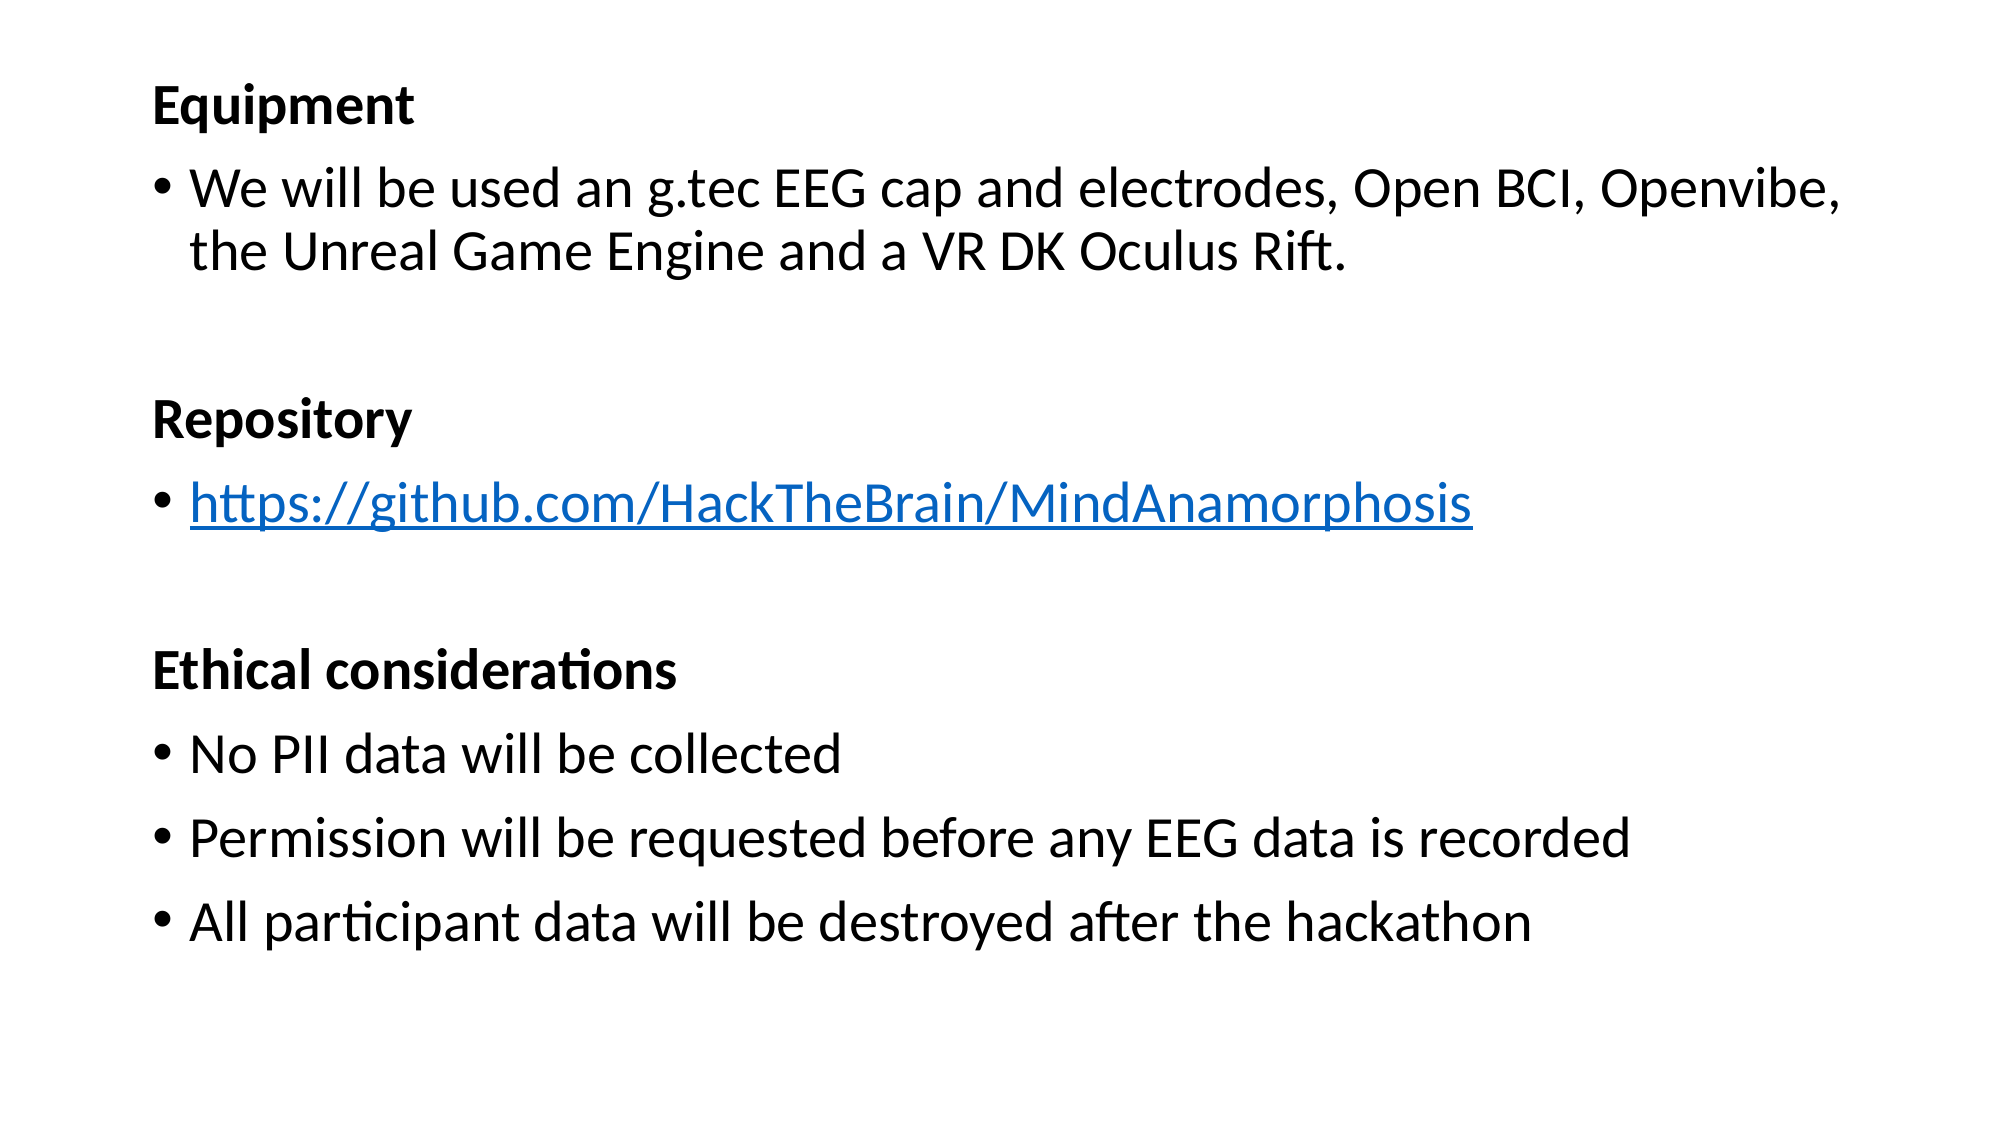

Equipment
We will be used an g.tec EEG cap and electrodes, Open BCI, Openvibe, the Unreal Game Engine and a VR DK Oculus Rift.

Repository
https://github.com/HackTheBrain/MindAnamorphosis

Ethical considerations
No PII data will be collected
Permission will be requested before any EEG data is recorded
All participant data will be destroyed after the hackathon